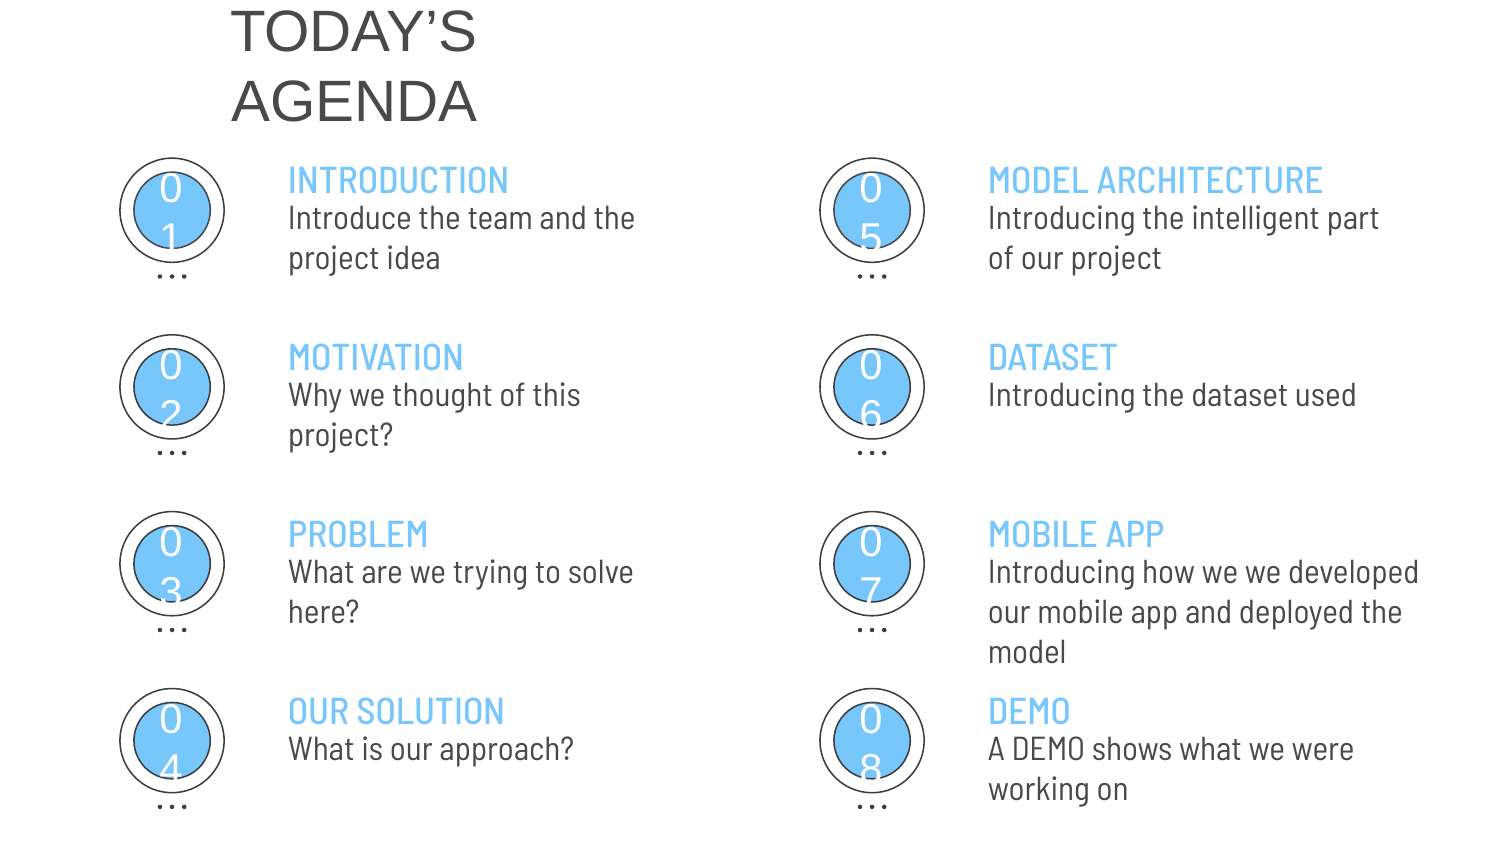

# TODAY’S AGENDA
INTRODUCTION
MODEL ARCHITECTURE

Introduce the team and the project idea
Introducing the intelligent part of our project
01
05
MOTIVATION
DATASET

Why we thought of this project?
Introducing the dataset used
02
06
PROBLEM
MOBILE APP

What are we trying to solve here?
Introducing how we we developed our mobile app and deployed the model
03
07
OUR SOLUTION
DEMO

What is our approach?
A DEMO shows what we were working on
04
08